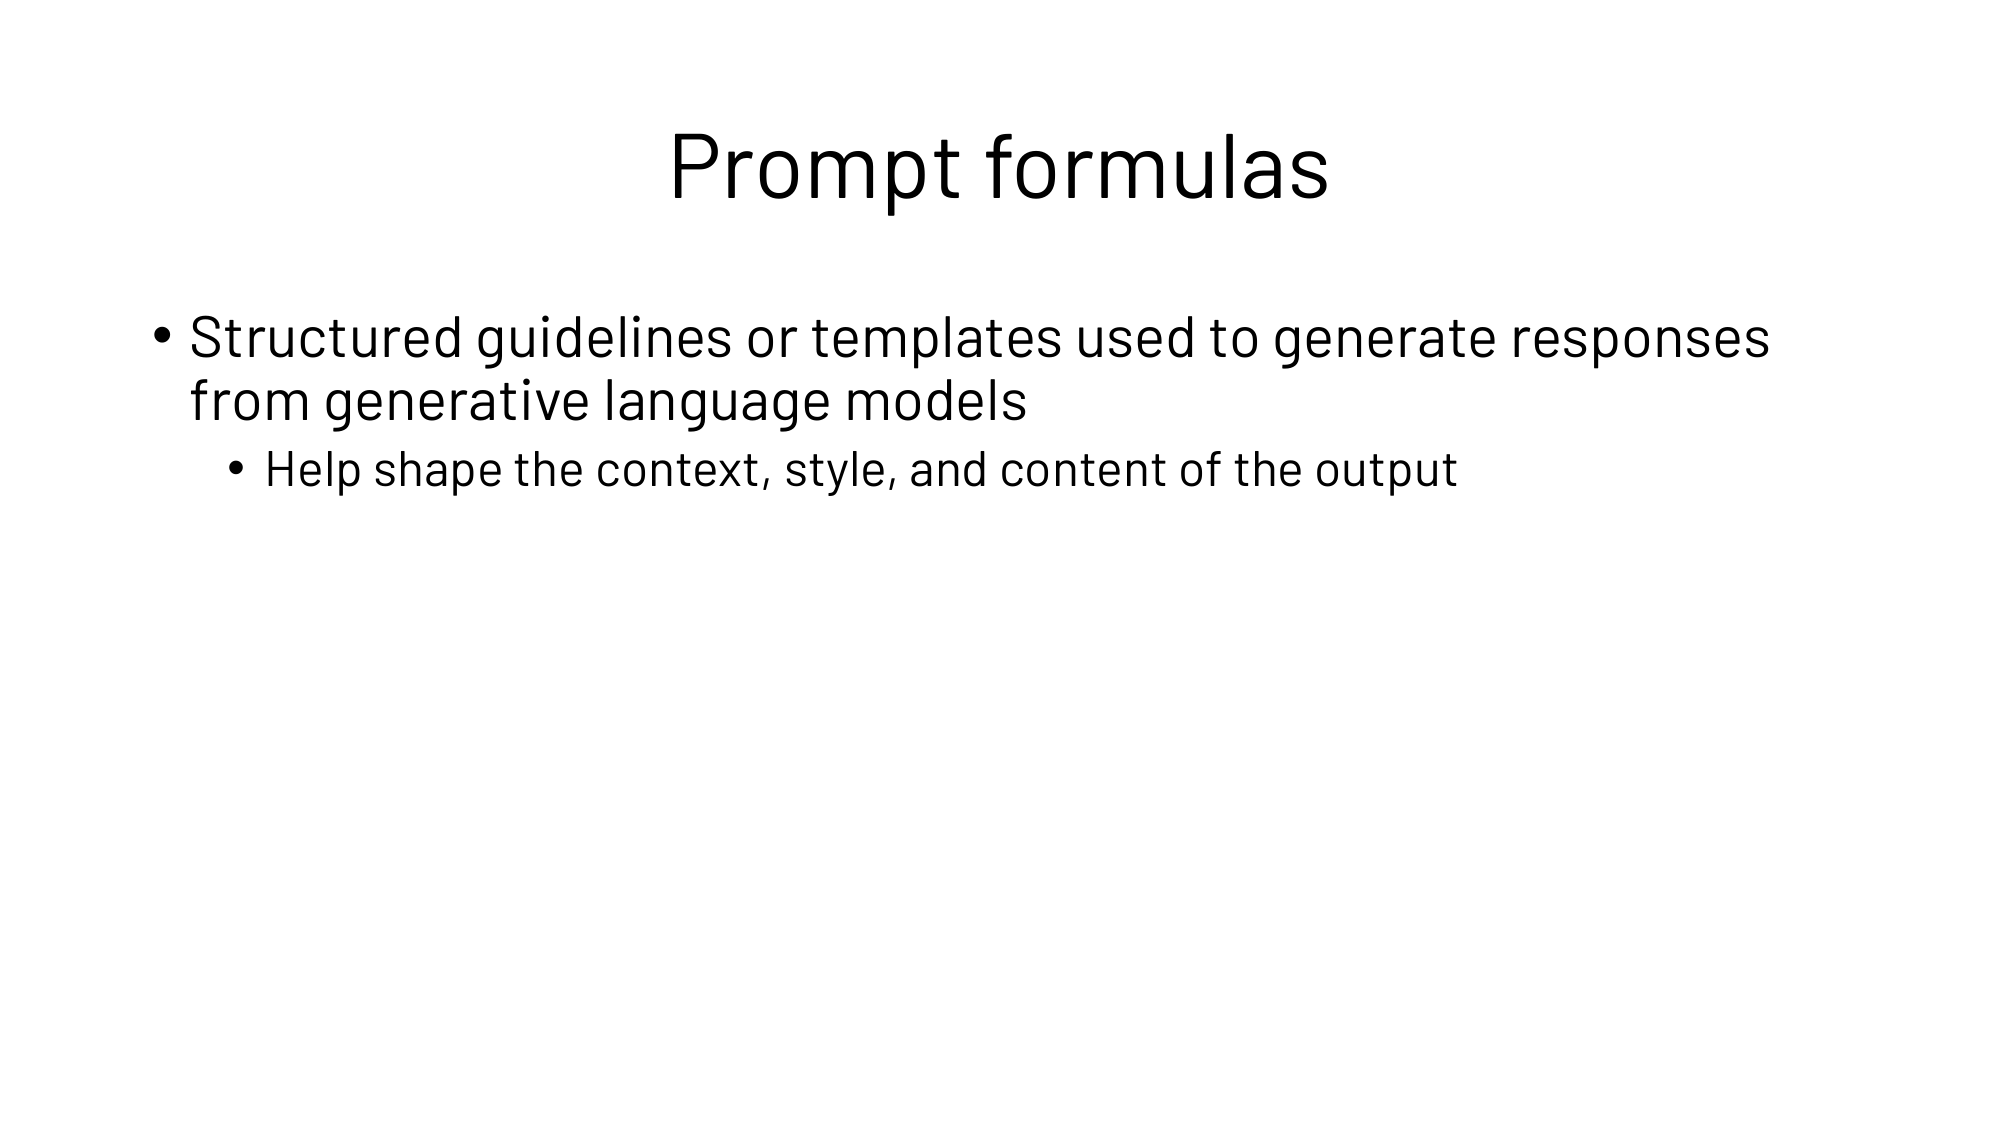

# Prompt formulas
Structured guidelines or templates used to generate responses from generative language models
Help shape the context, style, and content of the output